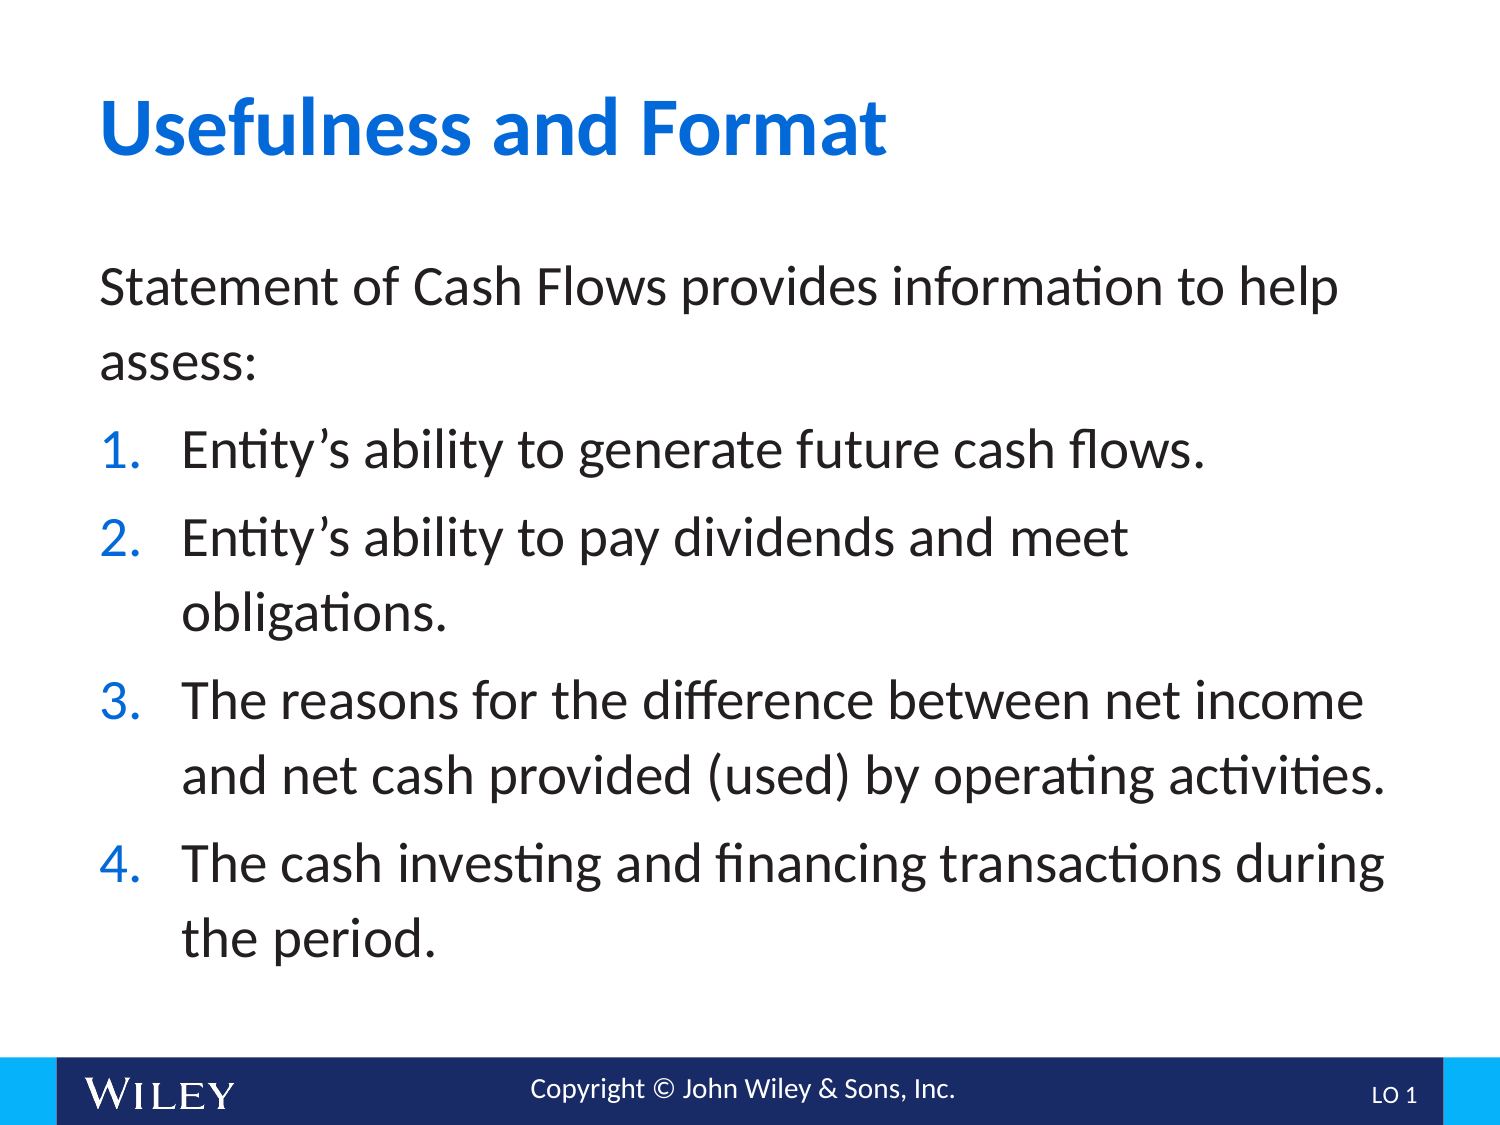

# Usefulness and Format
Statement of Cash Flows provides information to help assess:
Entity’s ability to generate future cash flows.
Entity’s ability to pay dividends and meet obligations.
The reasons for the difference between net income and net cash provided (used) by operating activities.
The cash investing and financing transactions during the period.
L O 1